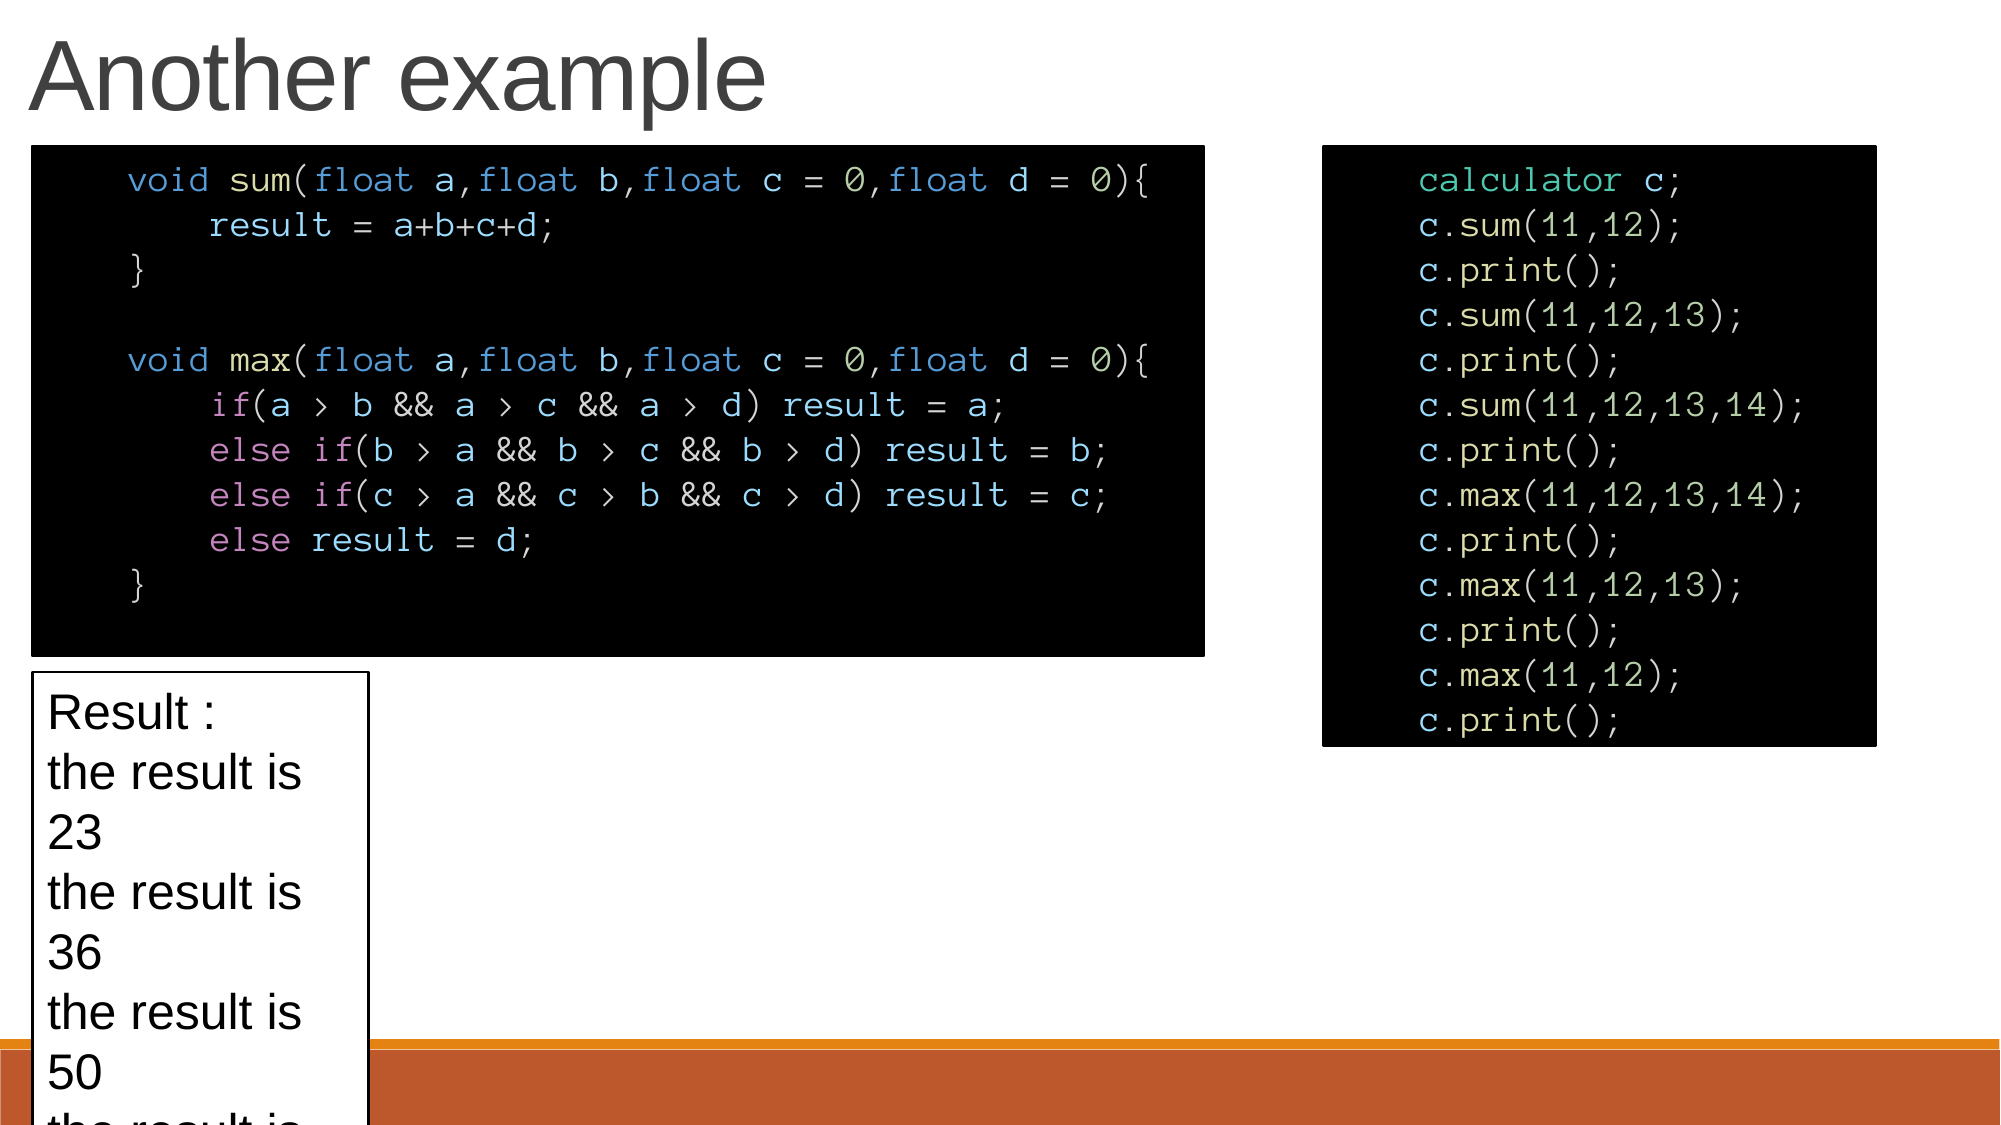

Another example
    void sum(float a,float b,float c = 0,float d = 0){
        result = a+b+c+d;
    }

    void max(float a,float b,float c = 0,float d = 0){
        if(a > b && a > c && a > d) result = a;
        else if(b > a && b > c && b > d) result = b;
        else if(c > a && c > b && c > d) result = c;
        else result = d;
    }

    calculator c;
    c.sum(11,12);
    c.print();
    c.sum(11,12,13);
    c.print();
    c.sum(11,12,13,14);
    c.print();
    c.max(11,12,13,14);
    c.print();
    c.max(11,12,13);
    c.print();
    c.max(11,12);
    c.print();
Result :
the result is 23
the result is 36
the result is 50
the result is 14
the result is 13
the result is 12